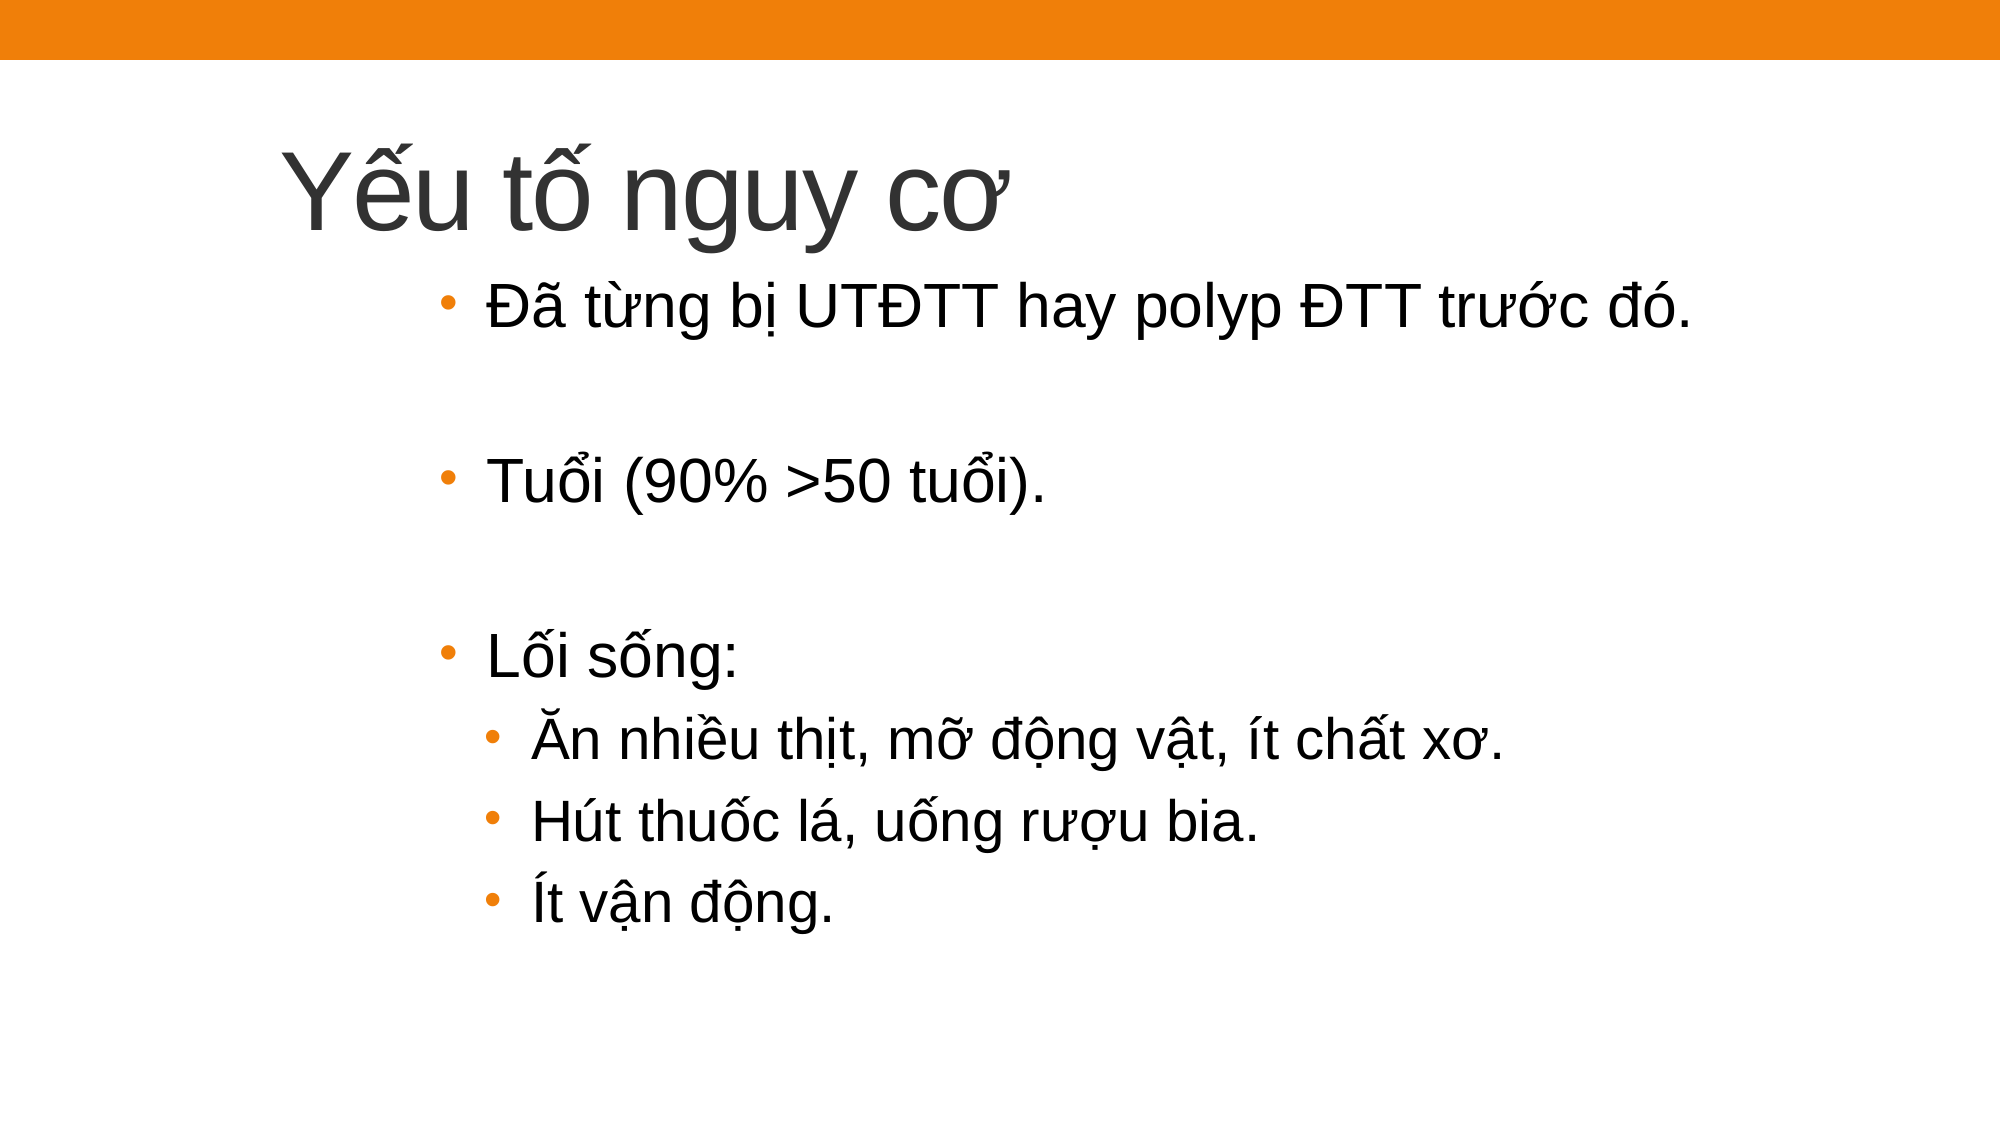

# Yếu tố nguy cơ
 Đã từng bị UTĐTT hay polyp ĐTT trước đó.

 Tuổi (90% >50 tuổi).

 Lối sống:
 Ăn nhiều thịt, mỡ động vật, ít chất xơ.
 Hút thuốc lá, uống rượu bia.
 Ít vận động.